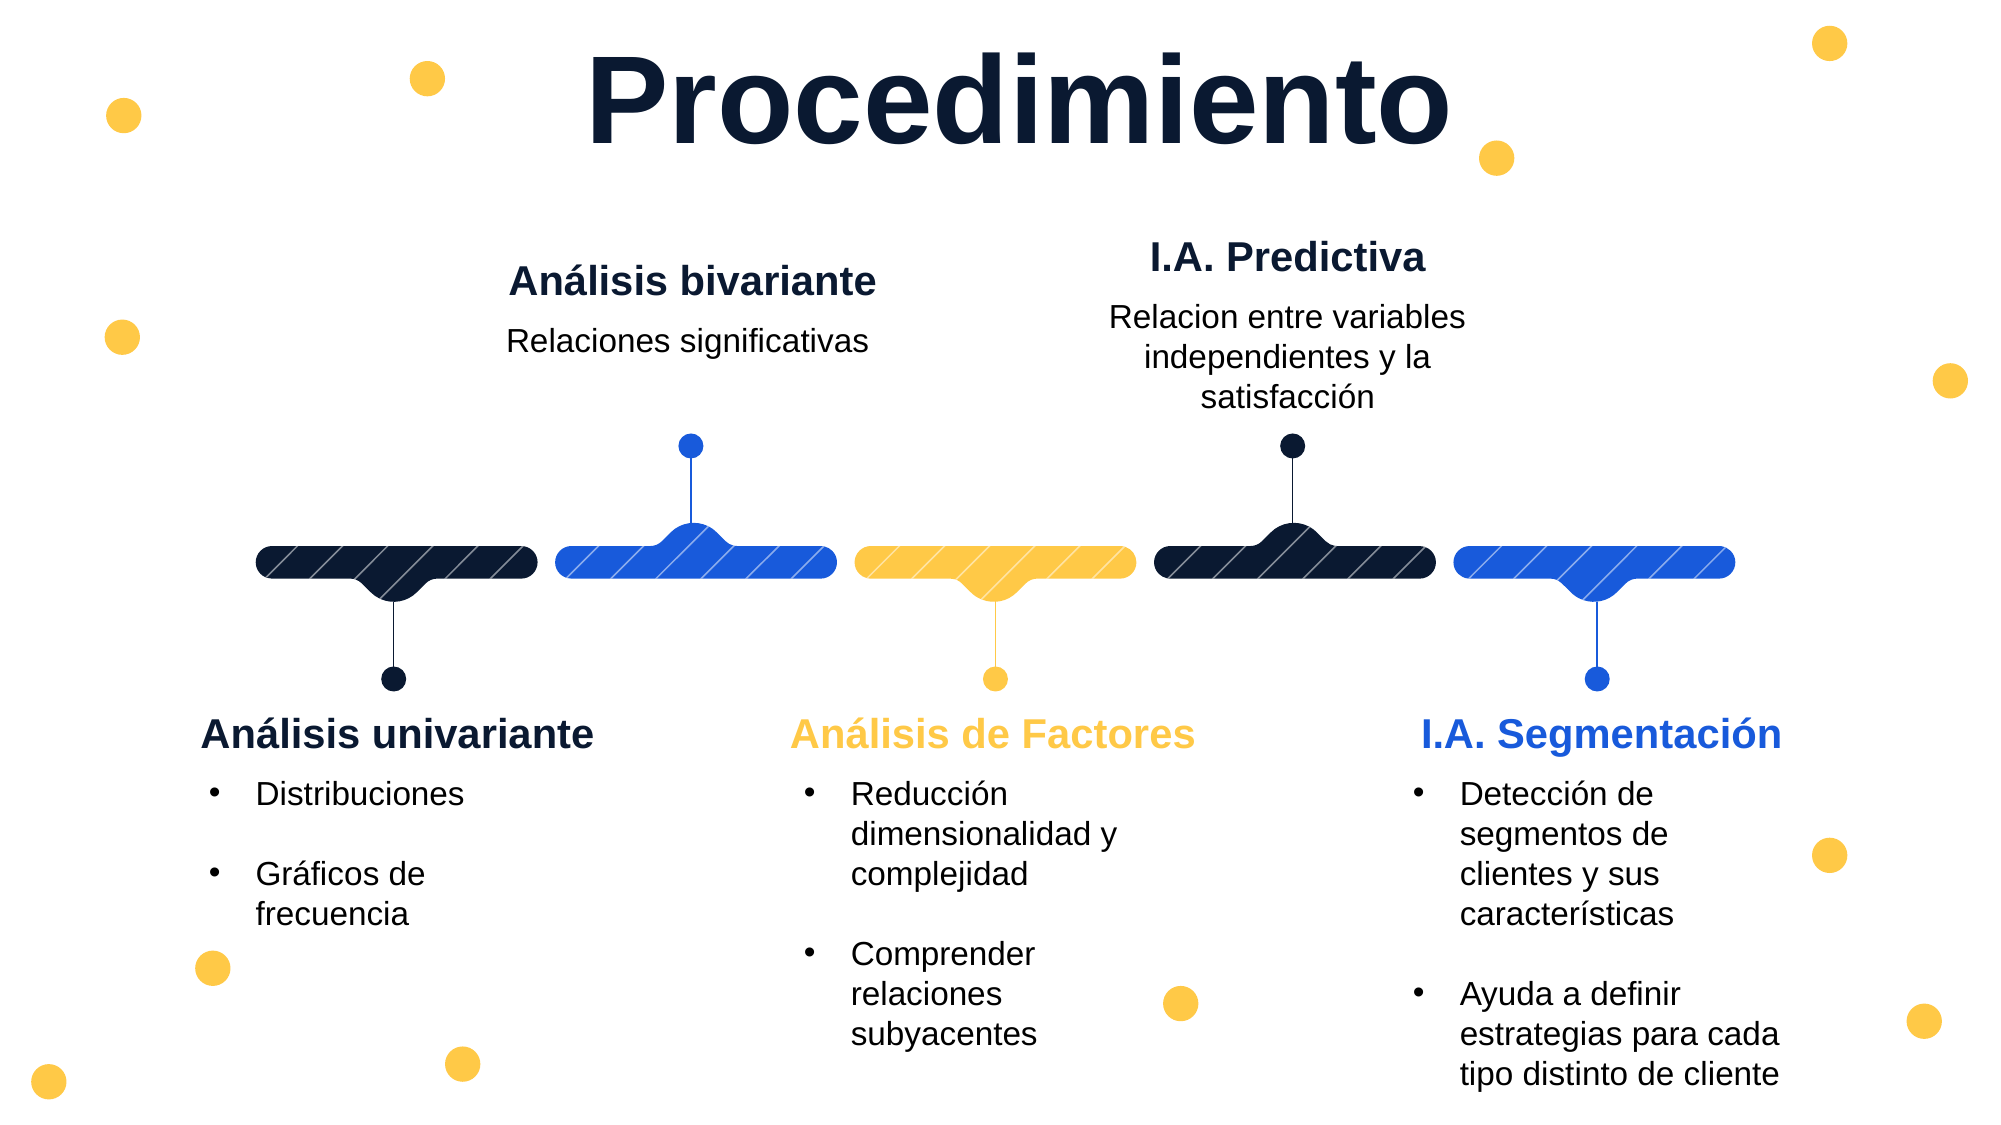

Procedimiento

I.A. Predictiva
Relacion entre variables independientes y la satisfacción
Análisis bivariante
Relaciones significativas

Análisis univariante
Distribuciones

Gráficos de frecuencia
Análisis de Factores
Reducción dimensionalidad y complejidad

Comprender relaciones subyacentes
I.A. Segmentación
Detección de segmentos de clientes y sus características

Ayuda a definir estrategias para cada tipo distinto de cliente